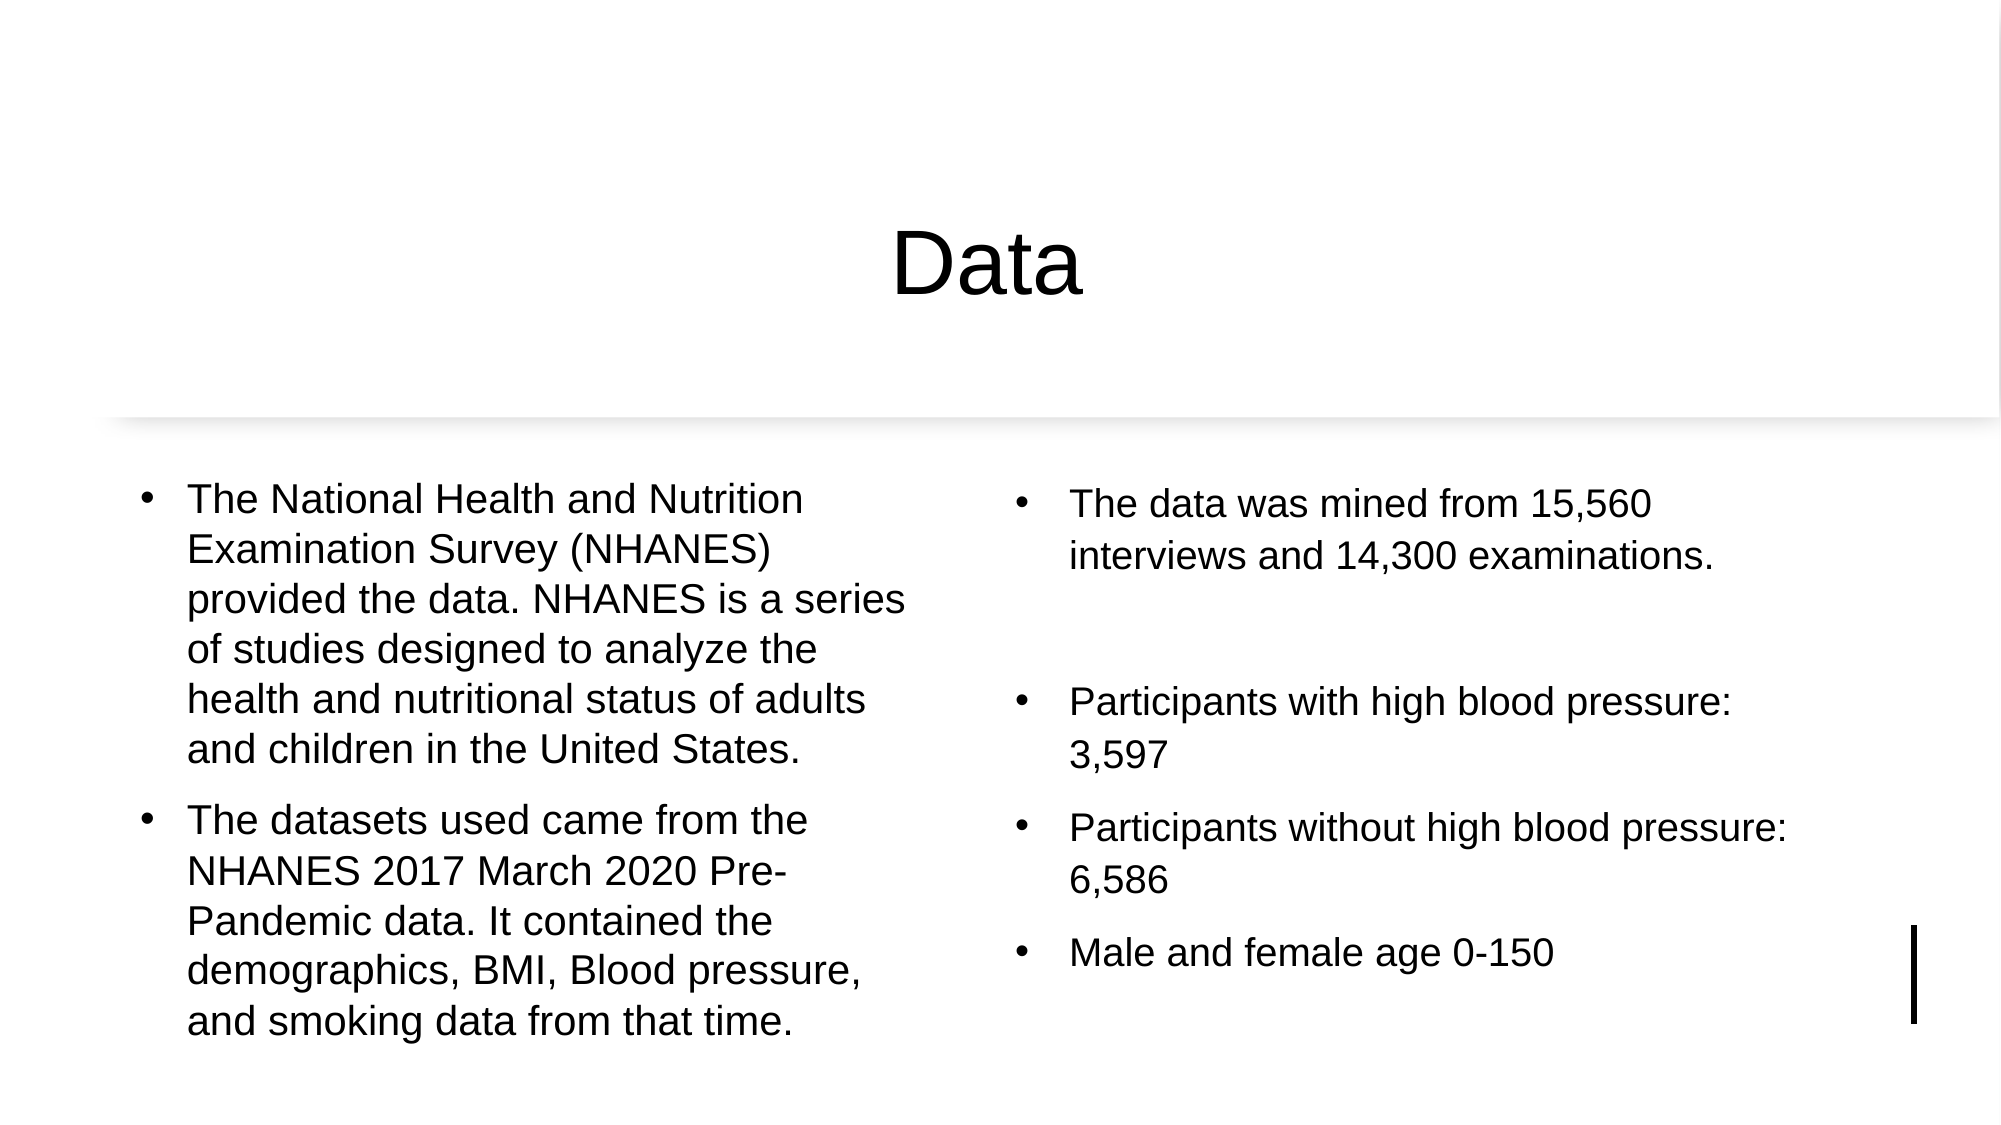

# Data
The National Health and Nutrition Examination Survey (NHANES) provided the data. NHANES is a series of studies designed to analyze the health and nutritional status of adults and children in the United States.
The datasets used came from the NHANES 2017 March 2020 Pre-Pandemic data. It contained the demographics, BMI, Blood pressure, and smoking data from that time.
The data was mined from 15,560 interviews and 14,300 examinations.

Participants with high blood pressure: 3,597
Participants without high blood pressure: 6,586
Male and female age 0-150